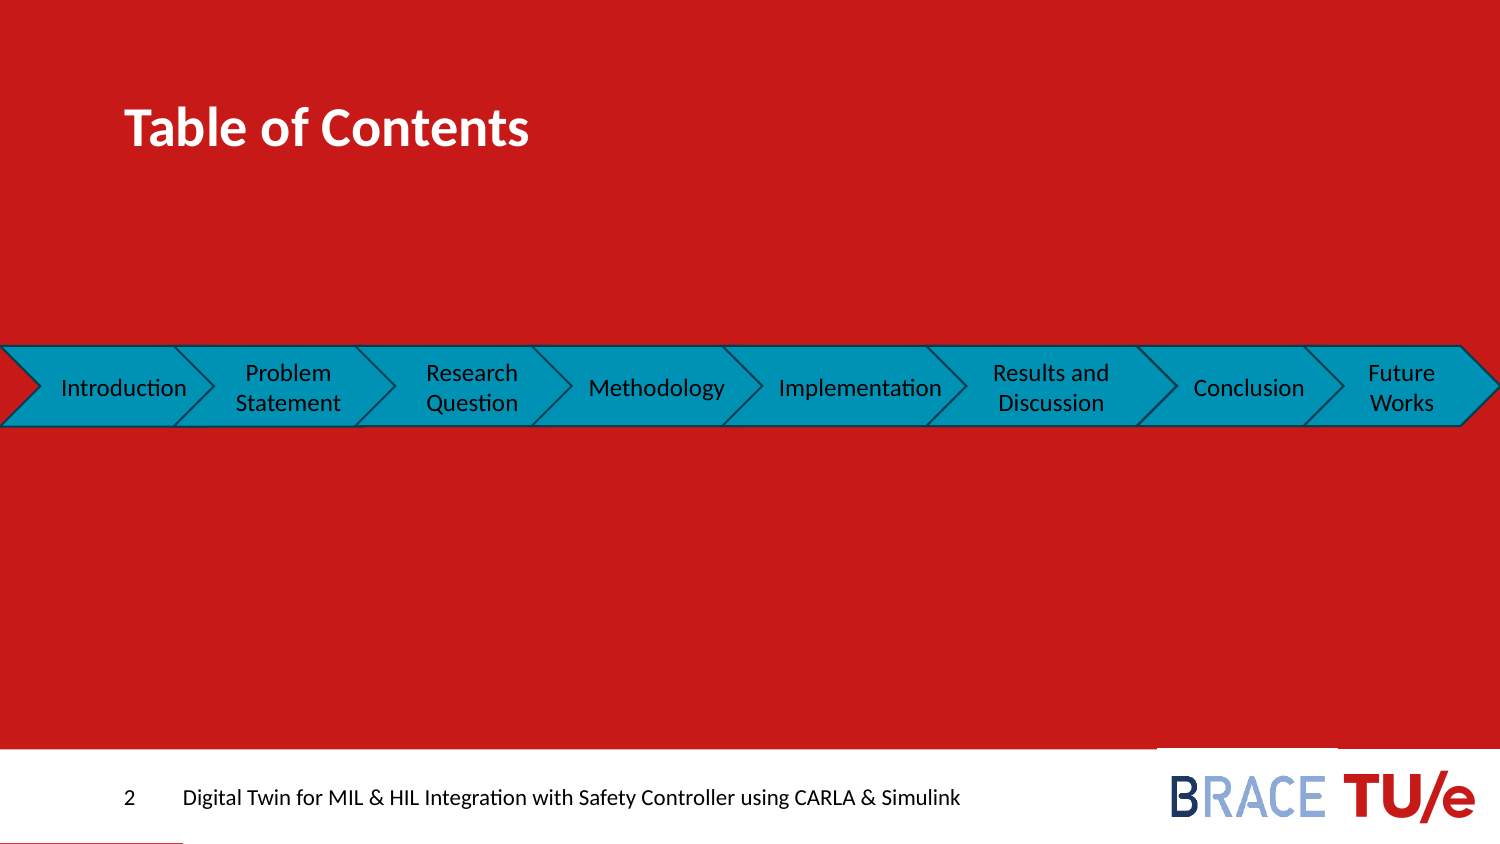

# Table of Contents

Methodology
Implementation
Results and Discussion
Conclusion
Future Works
Research Question
Introduction
Problem Statement
2
Digital Twin for MIL & HIL Integration with Safety Controller using CARLA & Simulink